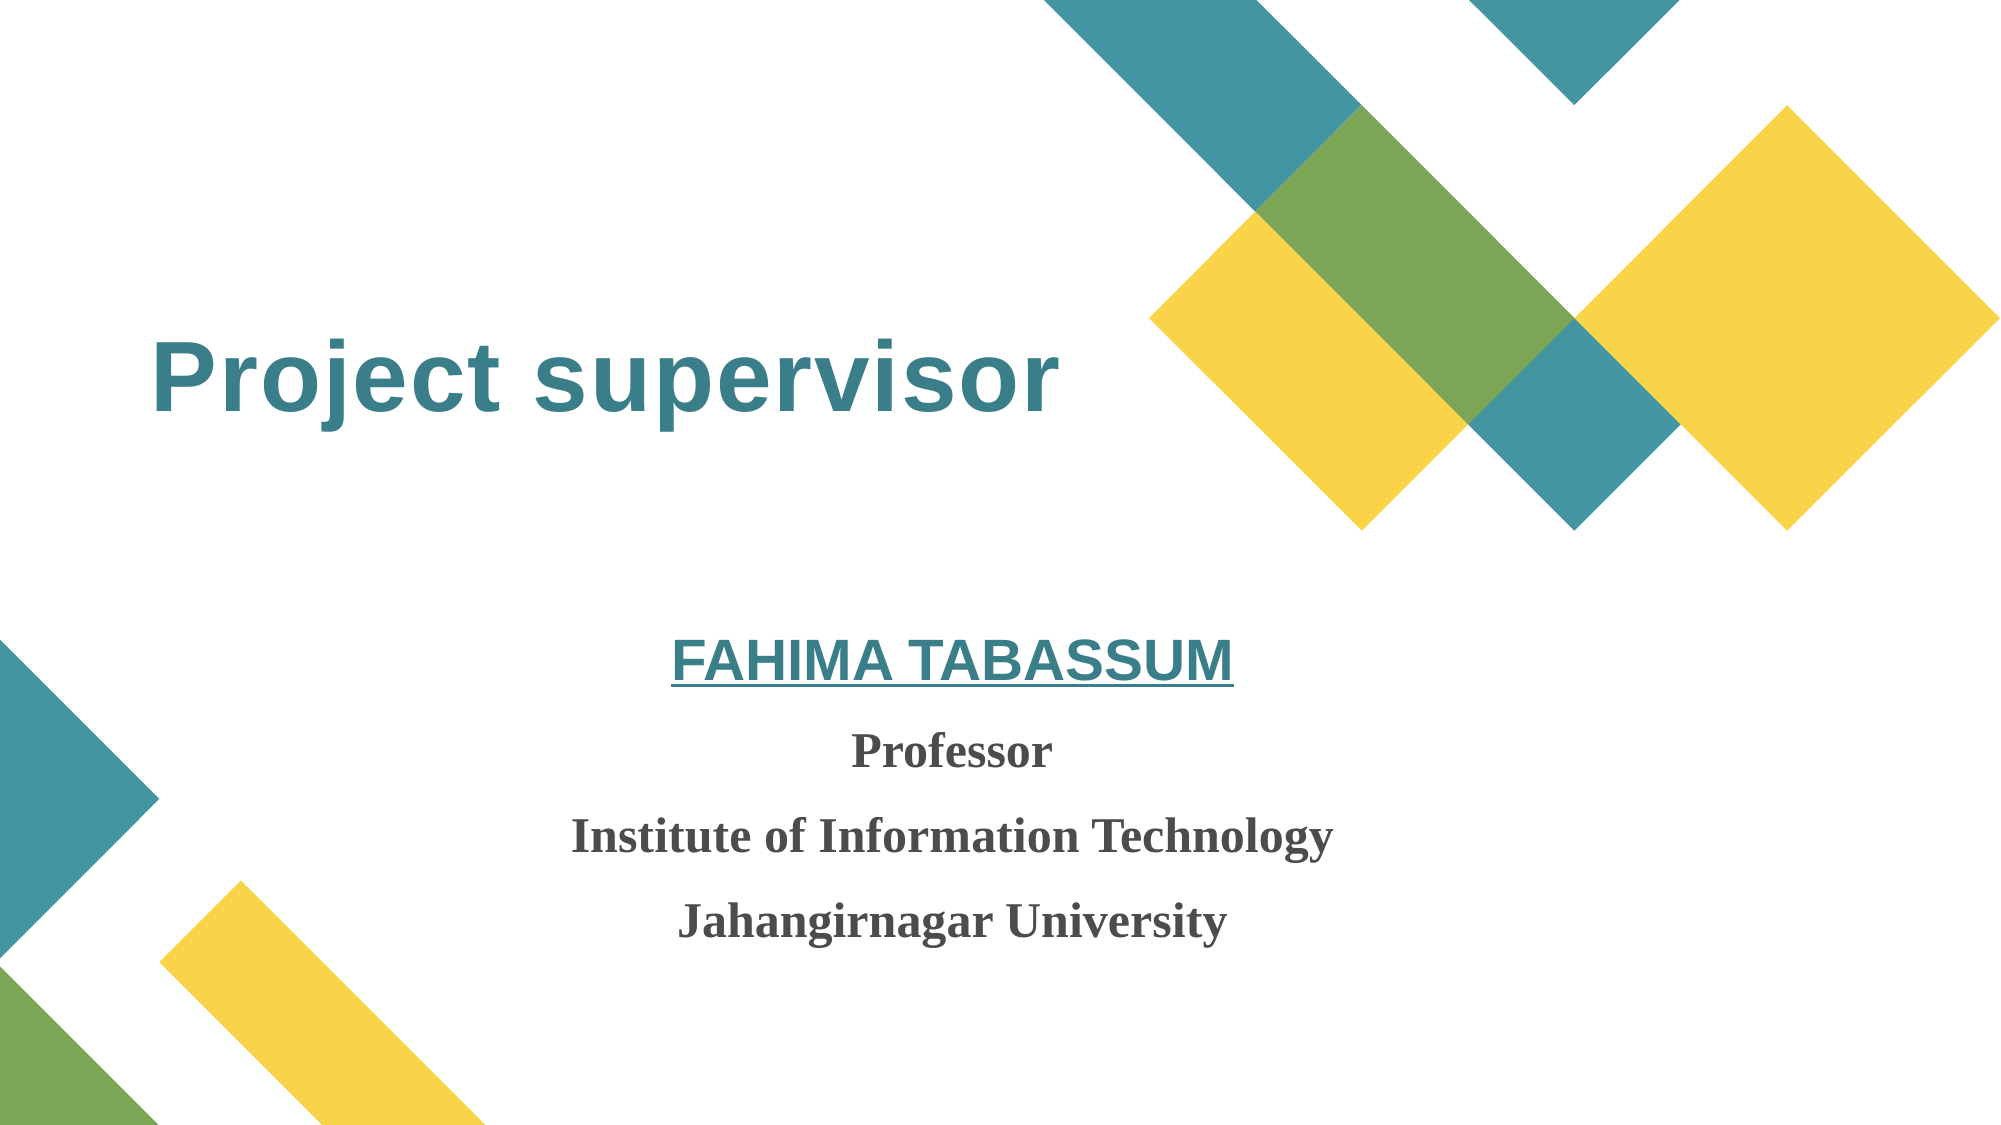

Project supervisor
FAHIMA TABASSUM
Professor
Institute of Information Technology
Jahangirnagar University